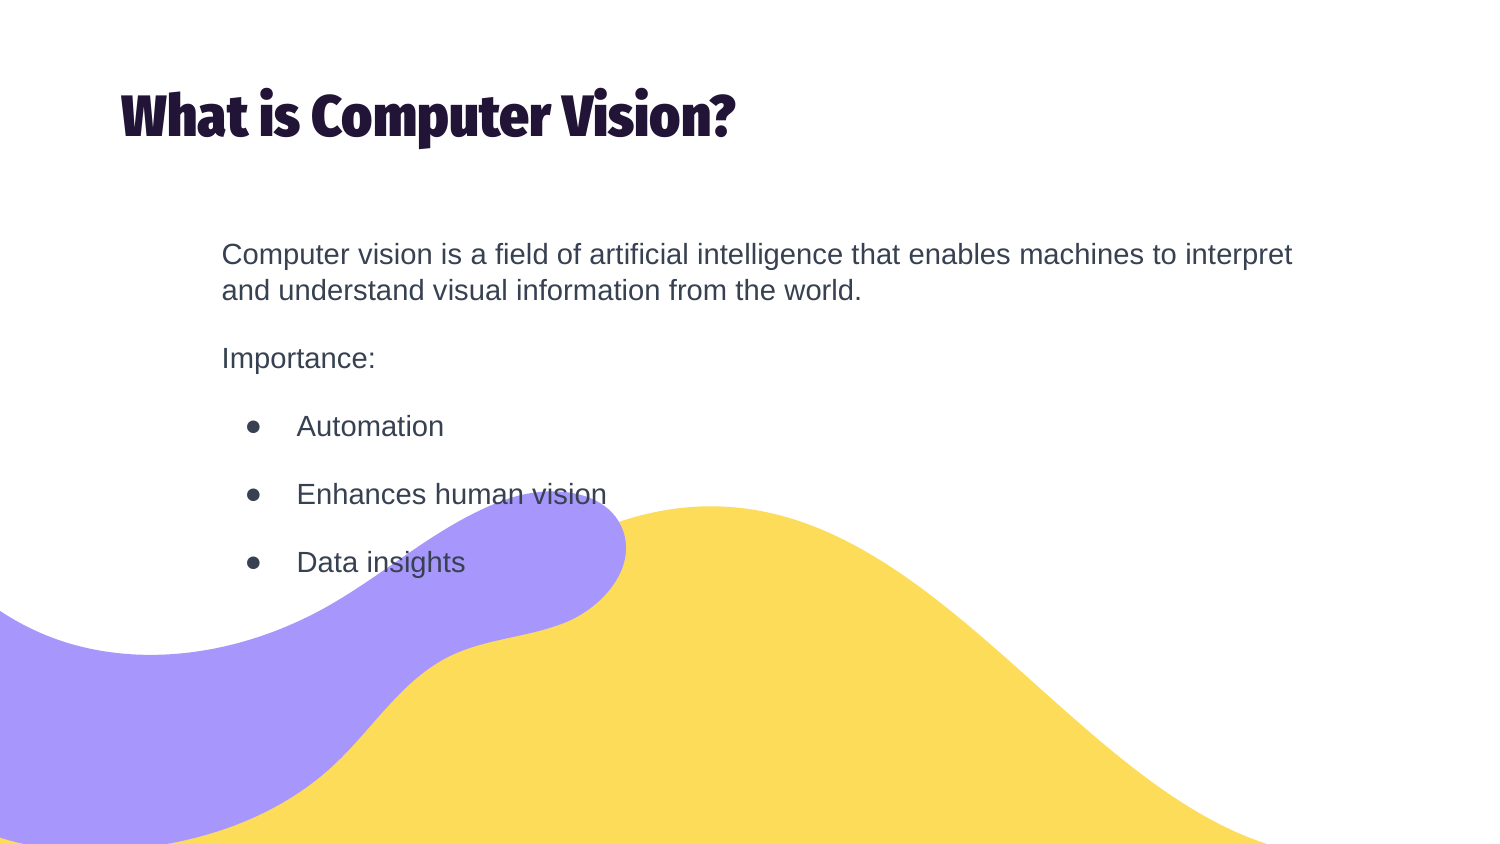

# What is Computer Vision?
Computer vision is a field of artificial intelligence that enables machines to interpret and understand visual information from the world.
Importance:
Automation
Enhances human vision
Data insights